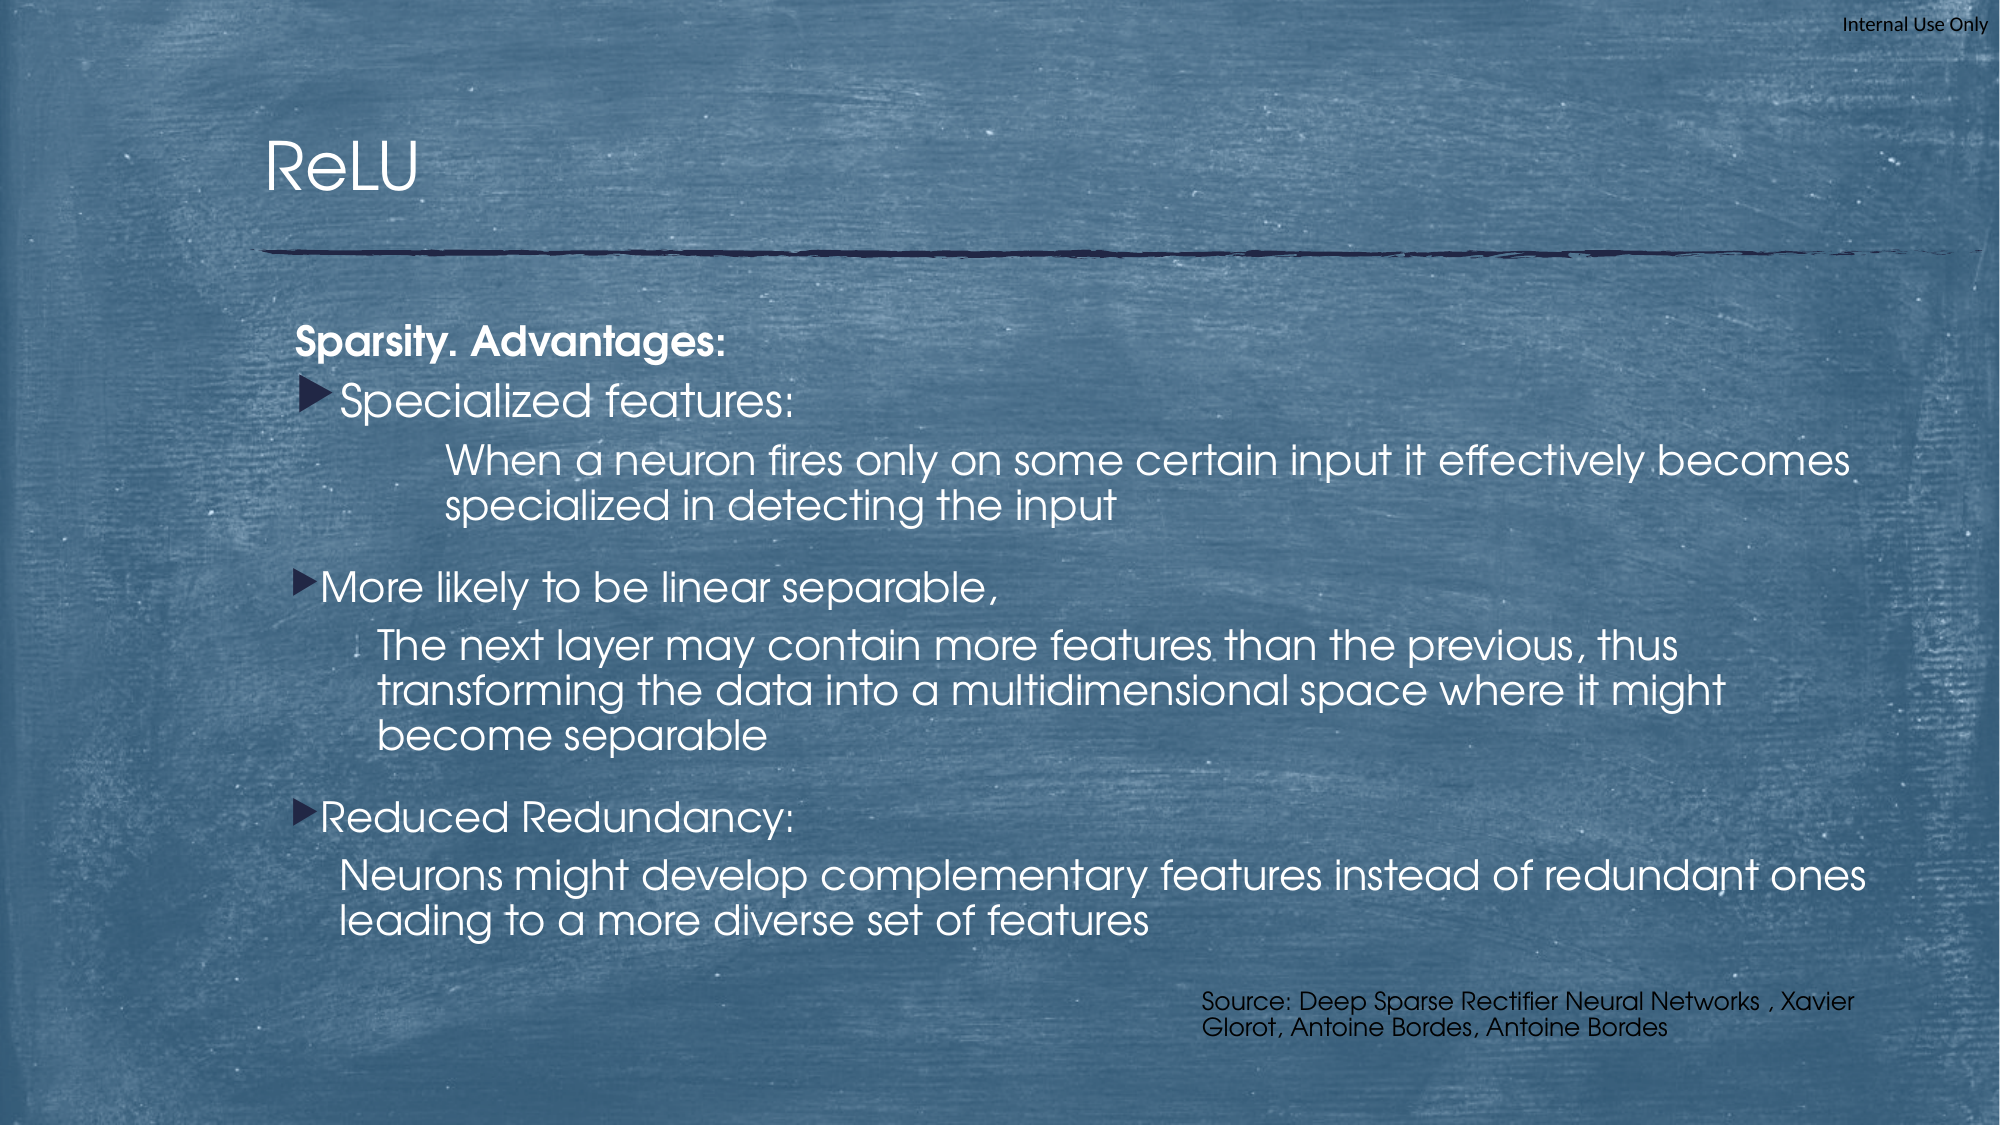

# ReLU
Sparsity. Advantages:
Specialized features:
	When a neuron fires only on some certain input it effectively becomes 	specialized in detecting the input
More likely to be linear separable,
The next layer may contain more features than the previous, thus transforming the data into a multidimensional space where it might become separable
Reduced Redundancy:
Neurons might develop complementary features instead of redundant ones leading to a more diverse set of features

Source: Deep Sparse Rectifier Neural Networks , Xavier Glorot, Antoine Bordes, Antoine Bordes